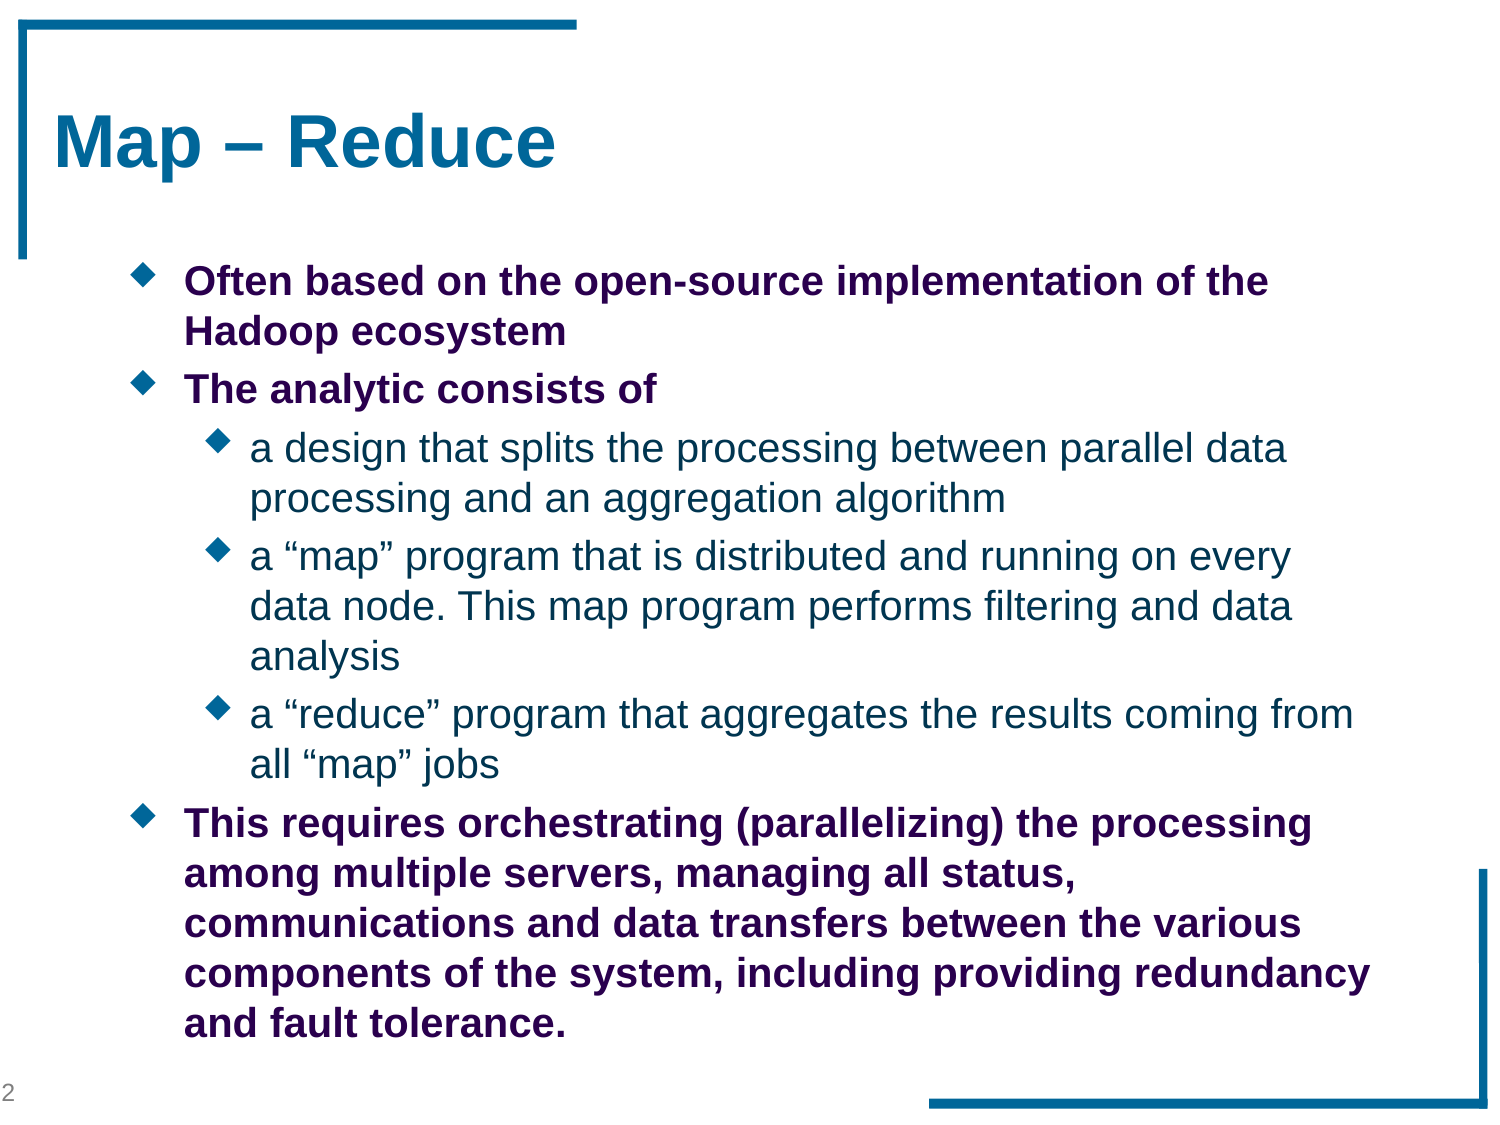

# Map – Reduce
Often based on the open-source implementation of the Hadoop ecosystem
The analytic consists of
a design that splits the processing between parallel data processing and an aggregation algorithm
a “map” program that is distributed and running on every data node. This map program performs filtering and data analysis
a “reduce” program that aggregates the results coming from all “map” jobs
This requires orchestrating (parallelizing) the processing among multiple servers, managing all status, communications and data transfers between the various components of the system, including providing redundancy and fault tolerance.